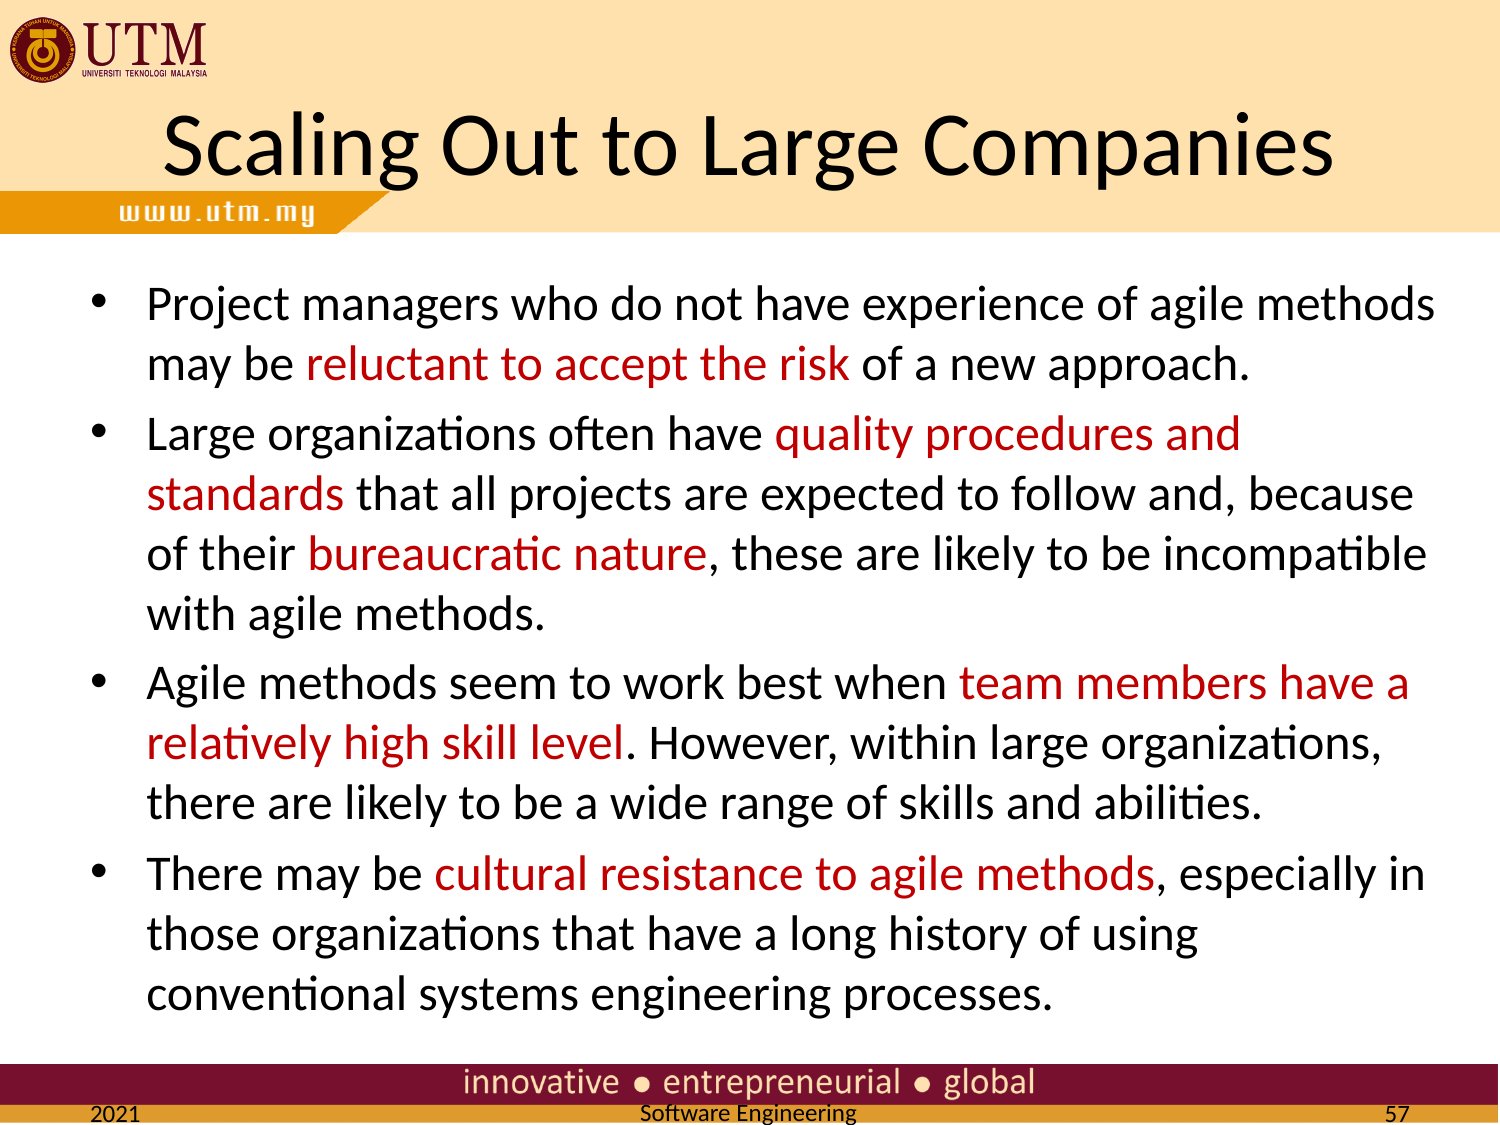

# Scaling Out to Large Companies
Project managers who do not have experience of agile methods may be reluctant to accept the risk of a new approach.
Large organizations often have quality procedures and standards that all projects are expected to follow and, because of their bureaucratic nature, these are likely to be incompatible with agile methods.
Agile methods seem to work best when team members have a relatively high skill level. However, within large organizations, there are likely to be a wide range of skills and abilities.
There may be cultural resistance to agile methods, especially in those organizations that have a long history of using conventional systems engineering processes.

2021
57
Software Engineering